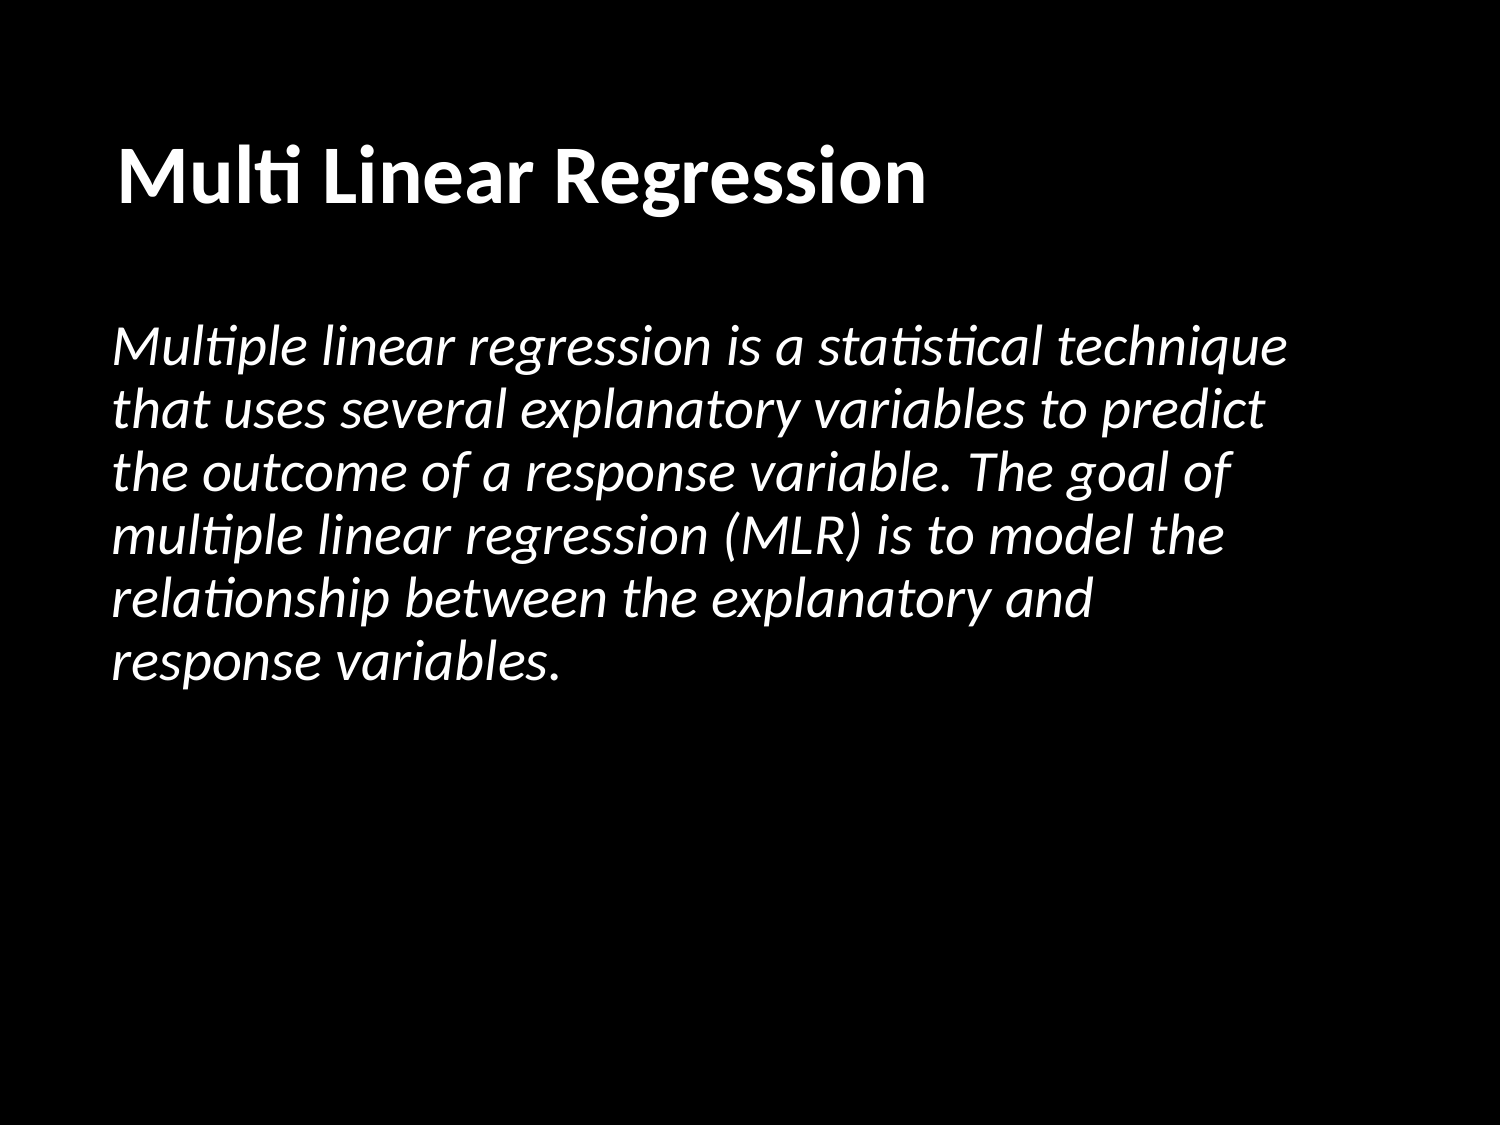

Multi Linear Regression
Multiple linear regression is a statistical technique that uses several explanatory variables to predict the outcome of a response variable. The goal of multiple linear regression (MLR) is to model the relationship between the explanatory and response variables.